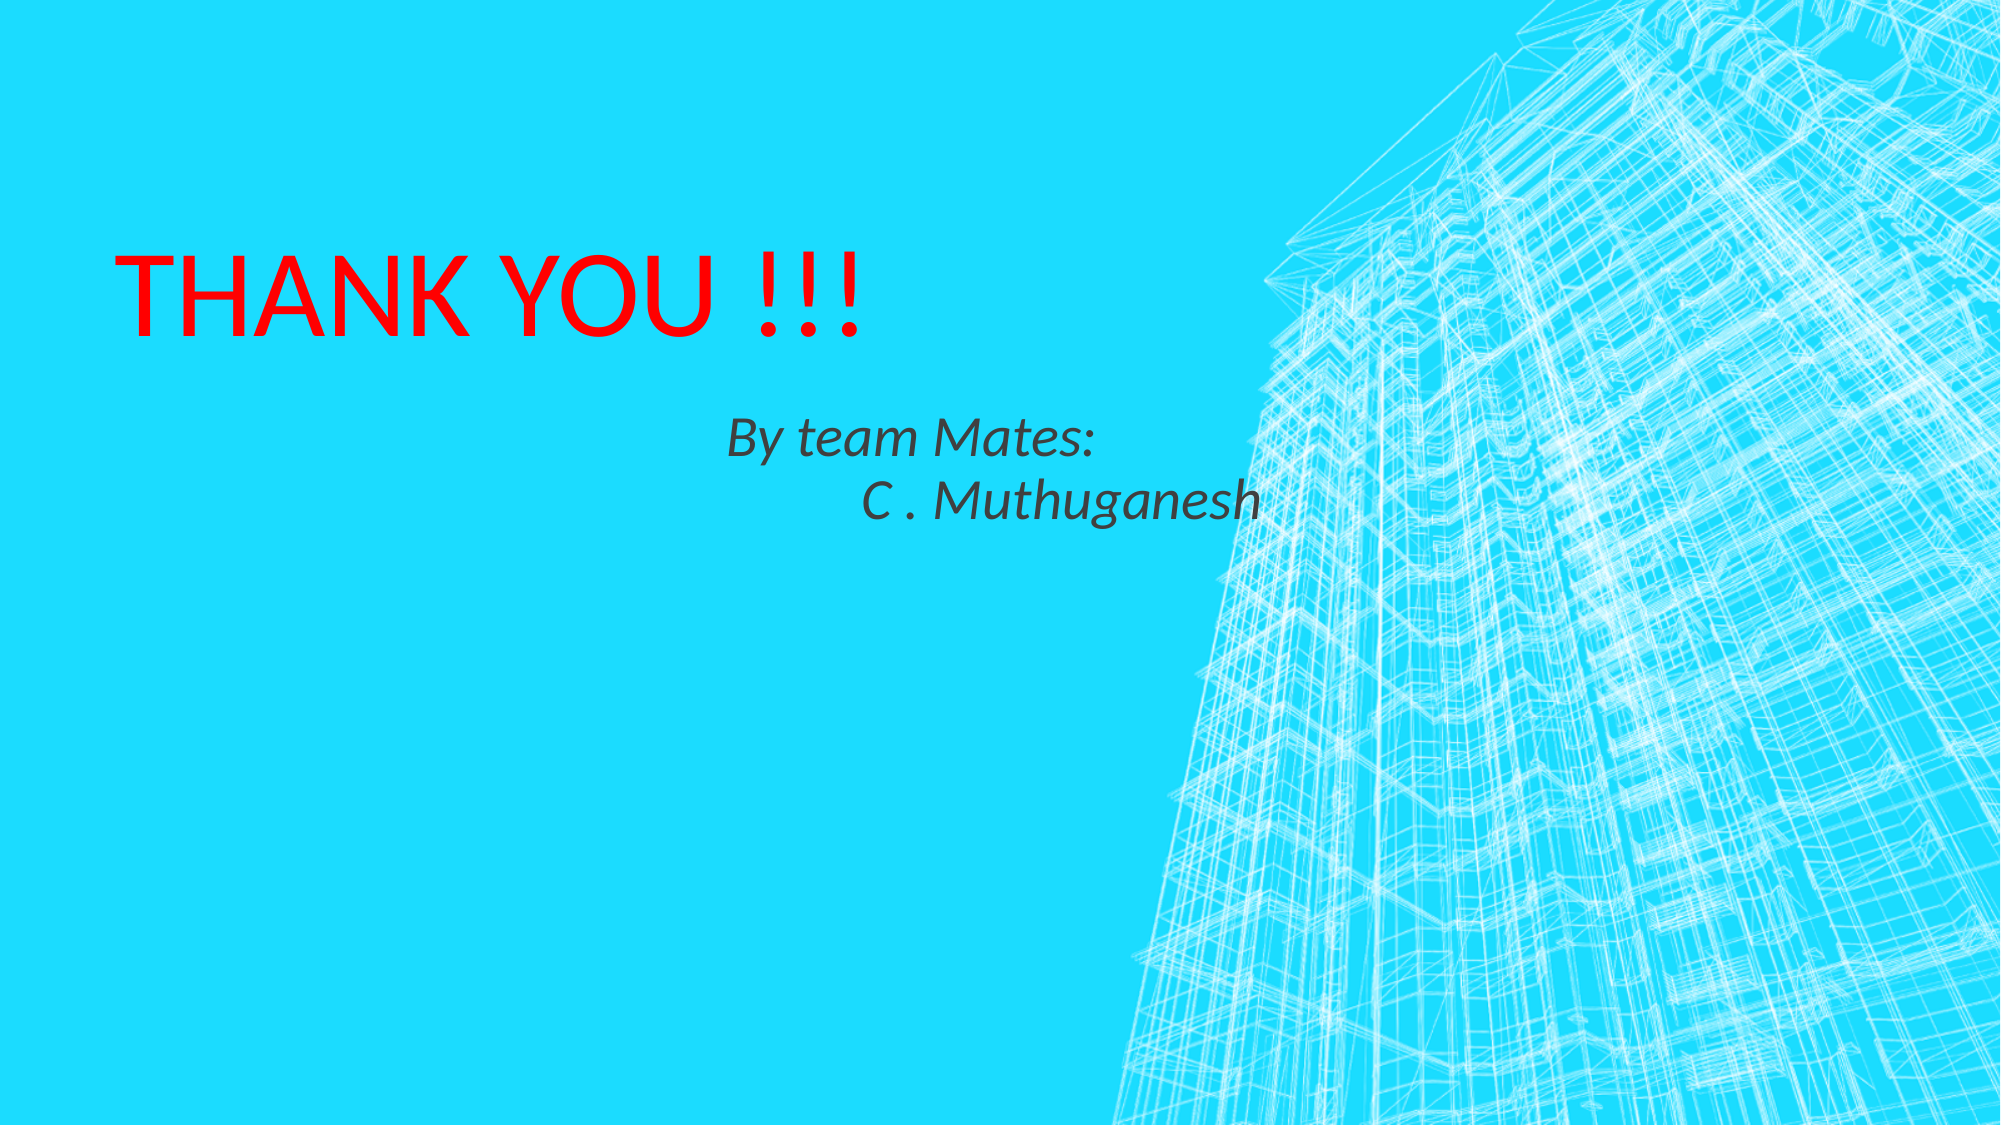

# Thank You !!!
By team Mates:
		C . Muthuganesh